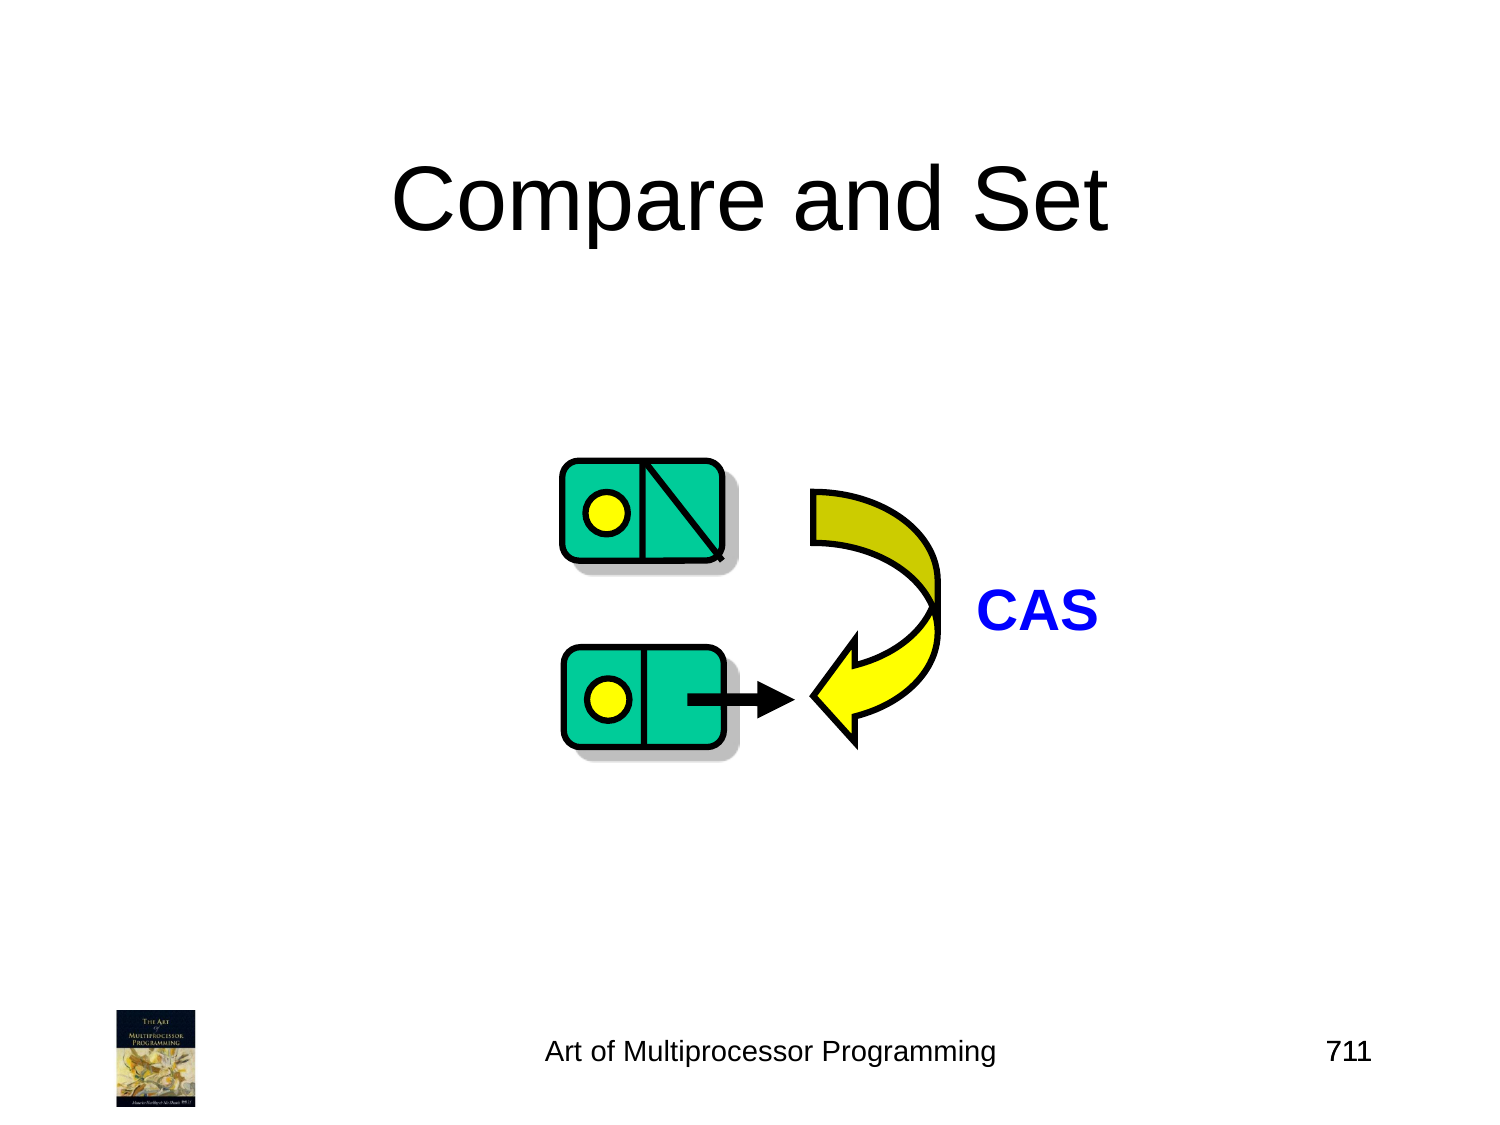

Compare and Set

CAS
Art of Multiprocessor Programming
711
711